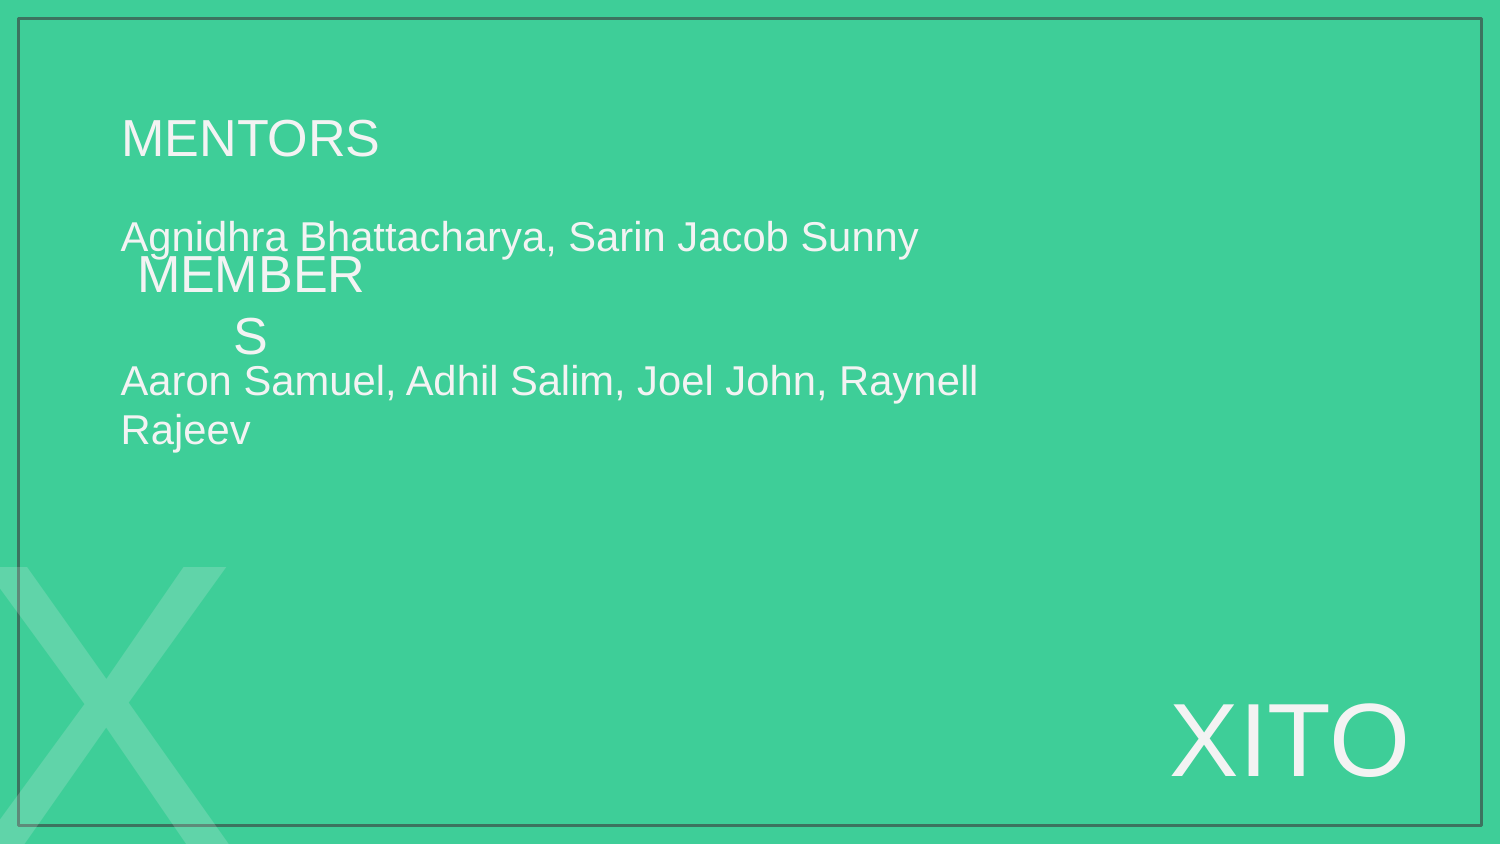

MENTORS
Agnidhra Bhattacharya, Sarin Jacob Sunny
MEMBERS
Aaron Samuel, Adhil Salim, Joel John, Raynell Rajeev
X
# XITO